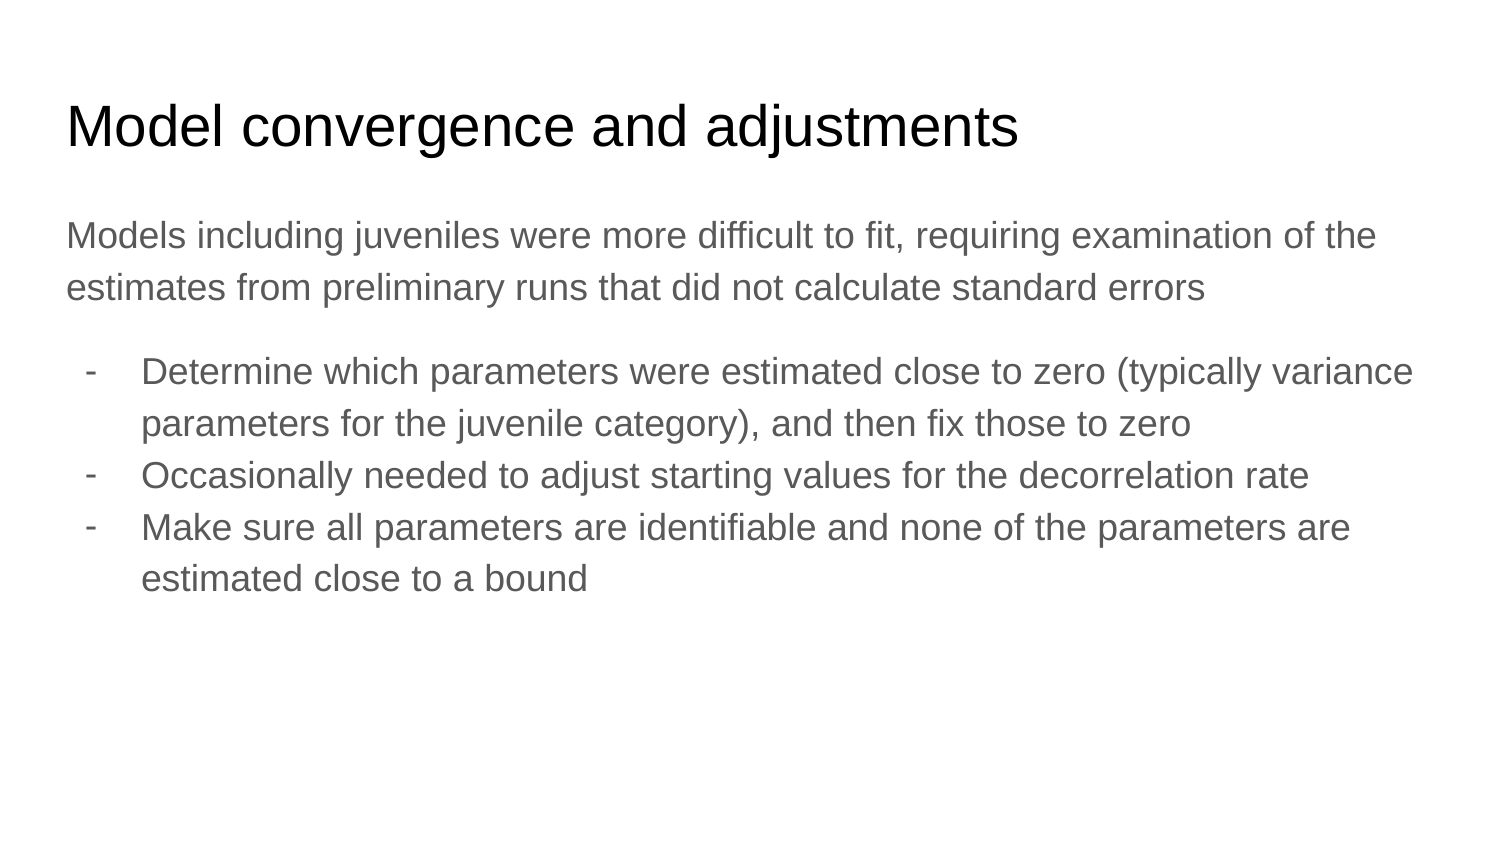

# Model convergence and adjustments
Models including juveniles were more difficult to fit, requiring examination of the estimates from preliminary runs that did not calculate standard errors
Determine which parameters were estimated close to zero (typically variance parameters for the juvenile category), and then fix those to zero
Occasionally needed to adjust starting values for the decorrelation rate
Make sure all parameters are identifiable and none of the parameters are estimated close to a bound